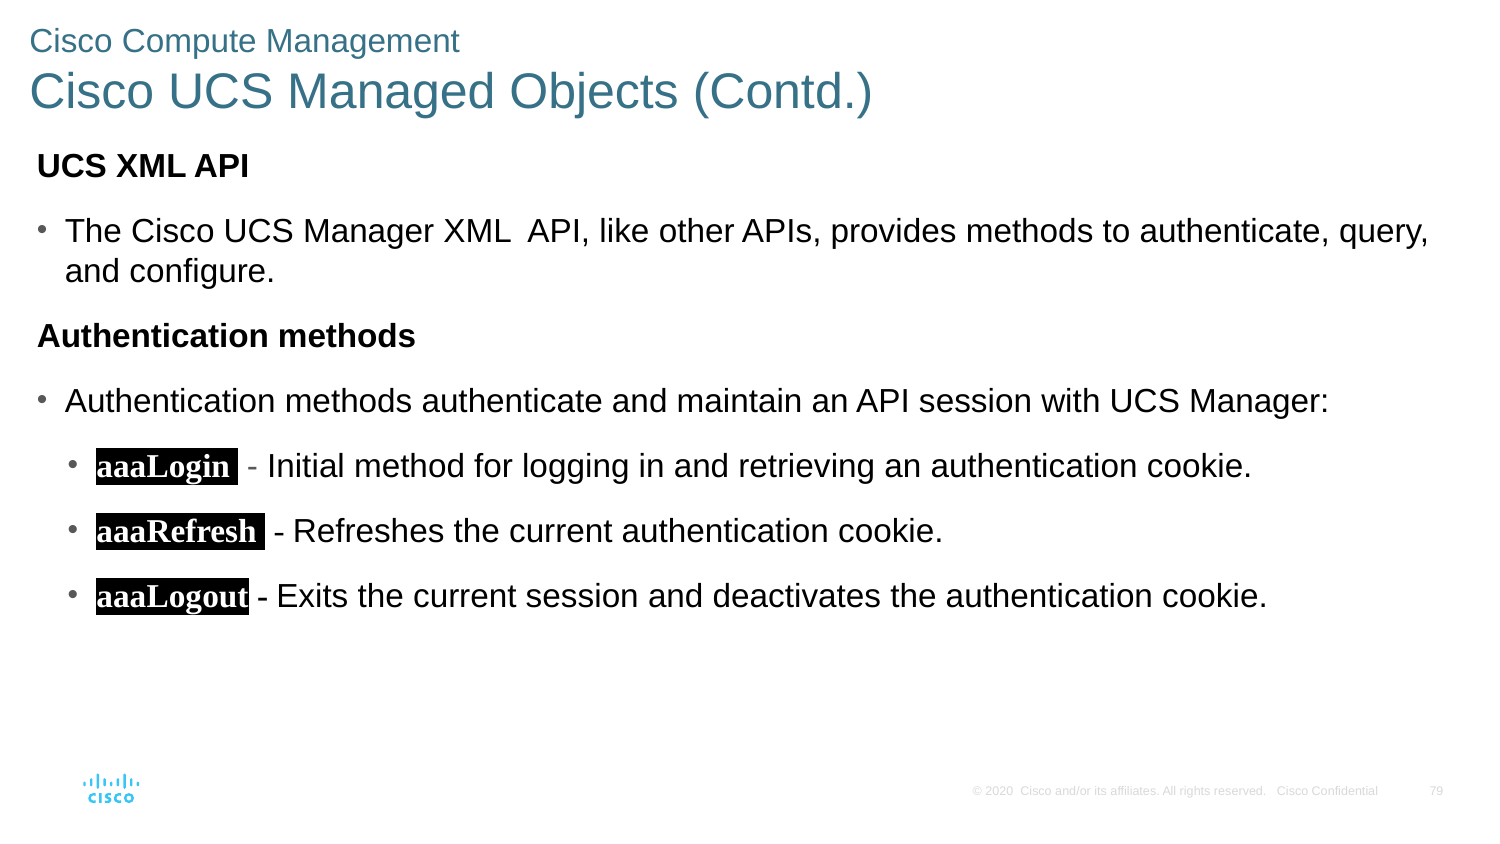

# Cisco Compute Management Cisco UCS Managed Objects (Contd.)
UCS XML API
The Cisco UCS Manager XML  API, like other APIs, provides methods to authenticate, query, and configure.
Authentication methods
Authentication methods authenticate and maintain an API session with UCS Manager:
aaaLogin  - Initial method for logging in and retrieving an authentication cookie. cookie.
aaaRefresh  - Refreshes the current authentication cookie.
aaaLogout - Exits the current session and deactivates the authentication cookie.